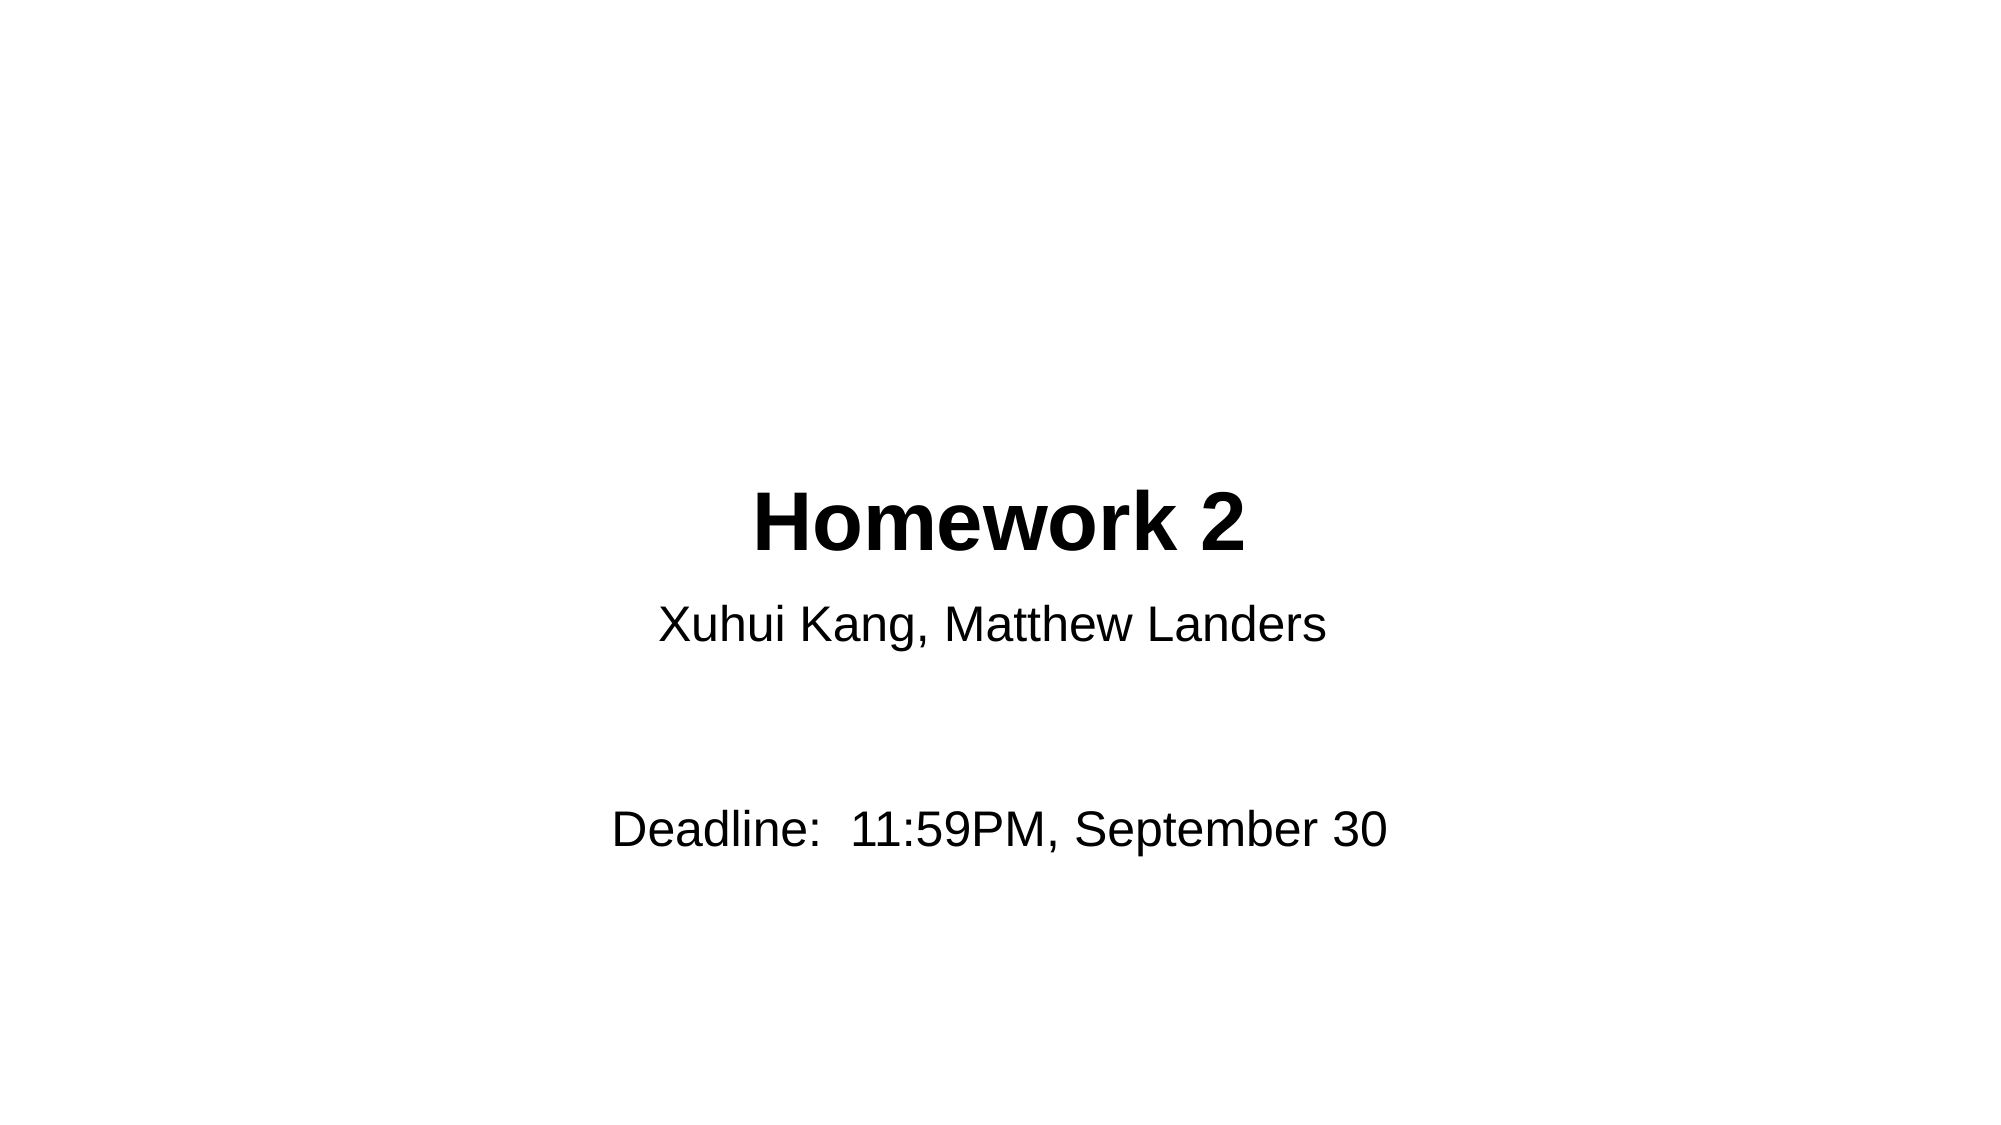

# Homework 2
Xuhui Kang, Matthew Landers
Deadline:  11:59PM, September 30